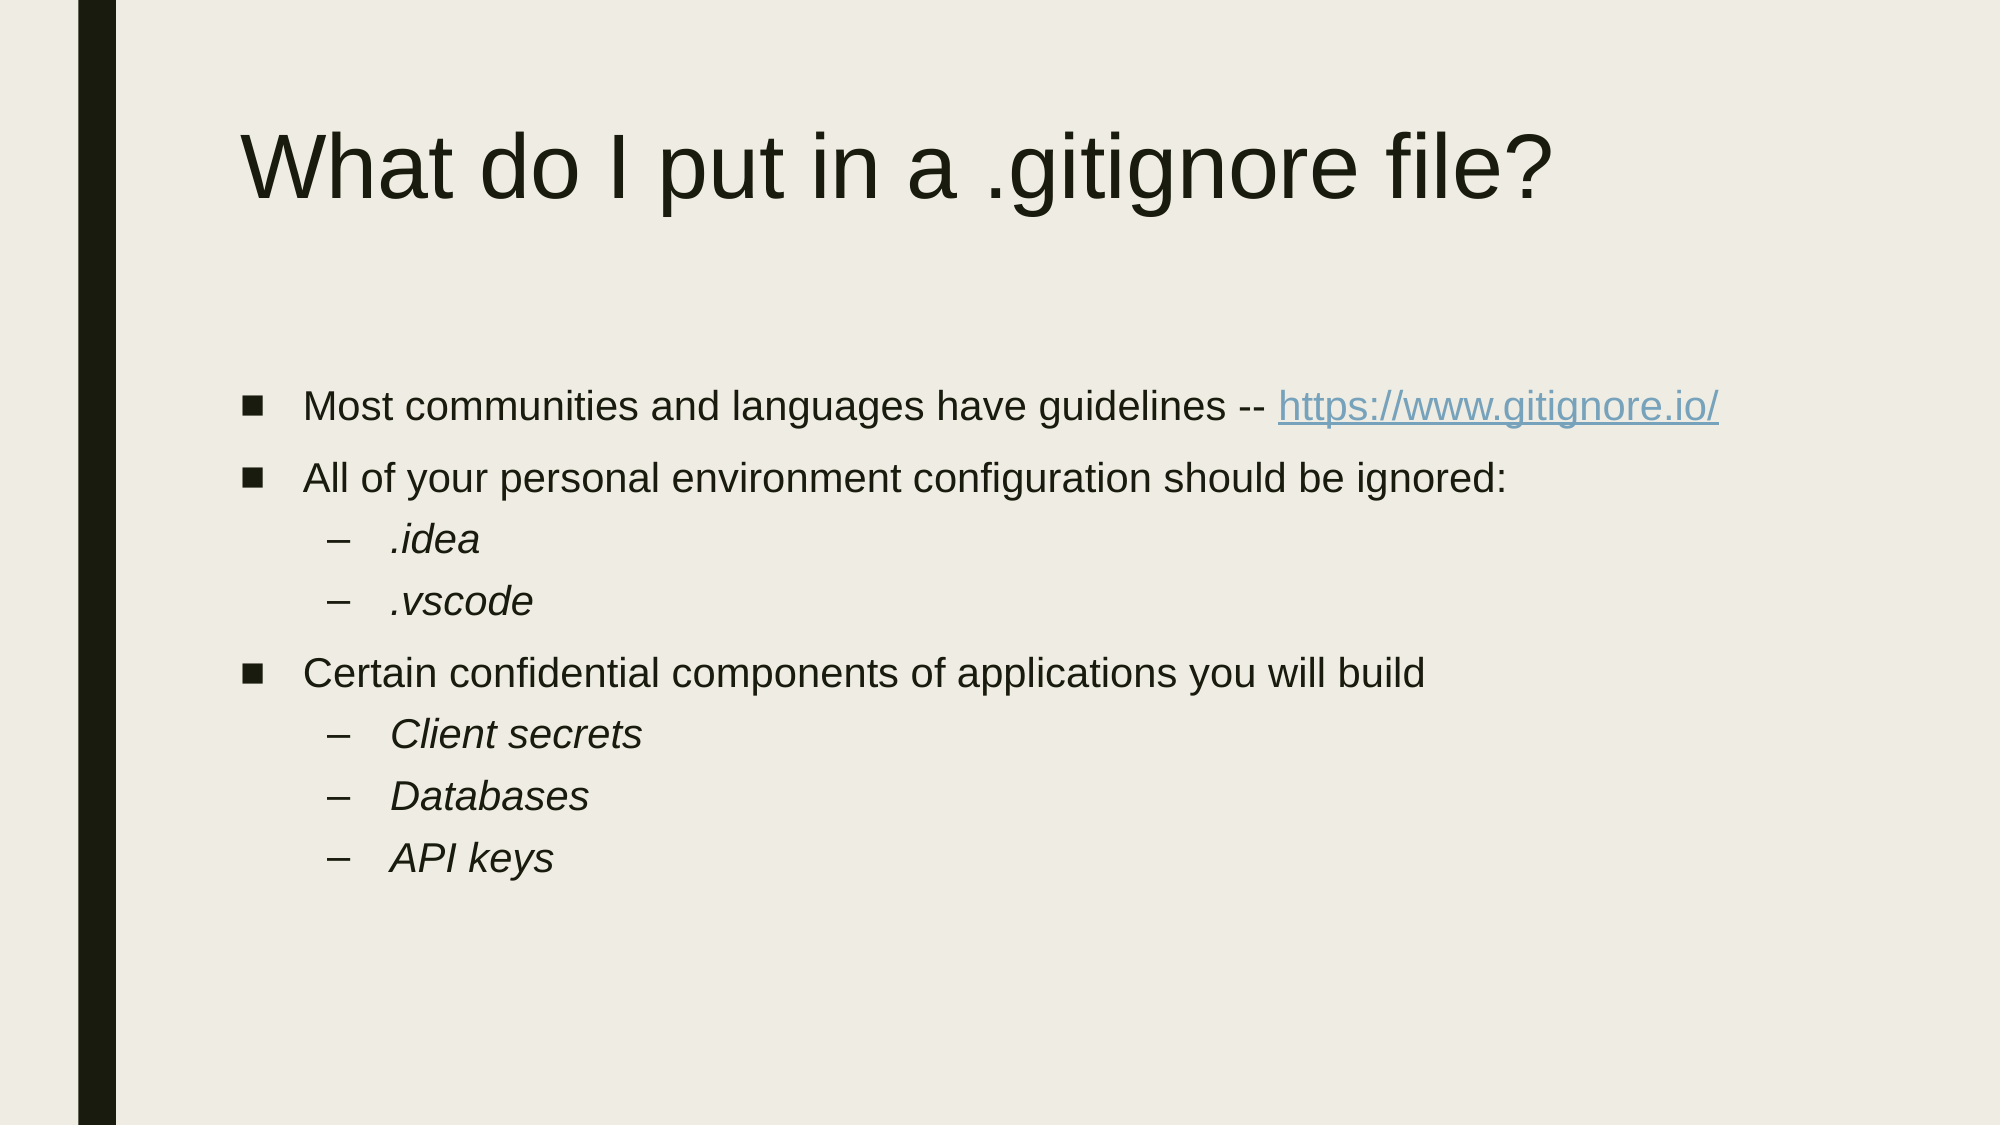

# What do I put in a .gitignore file?
Most communities and languages have guidelines -- https://www.gitignore.io/
All of your personal environment configuration should be ignored:
.idea
.vscode
Certain confidential components of applications you will build
Client secrets
Databases
API keys